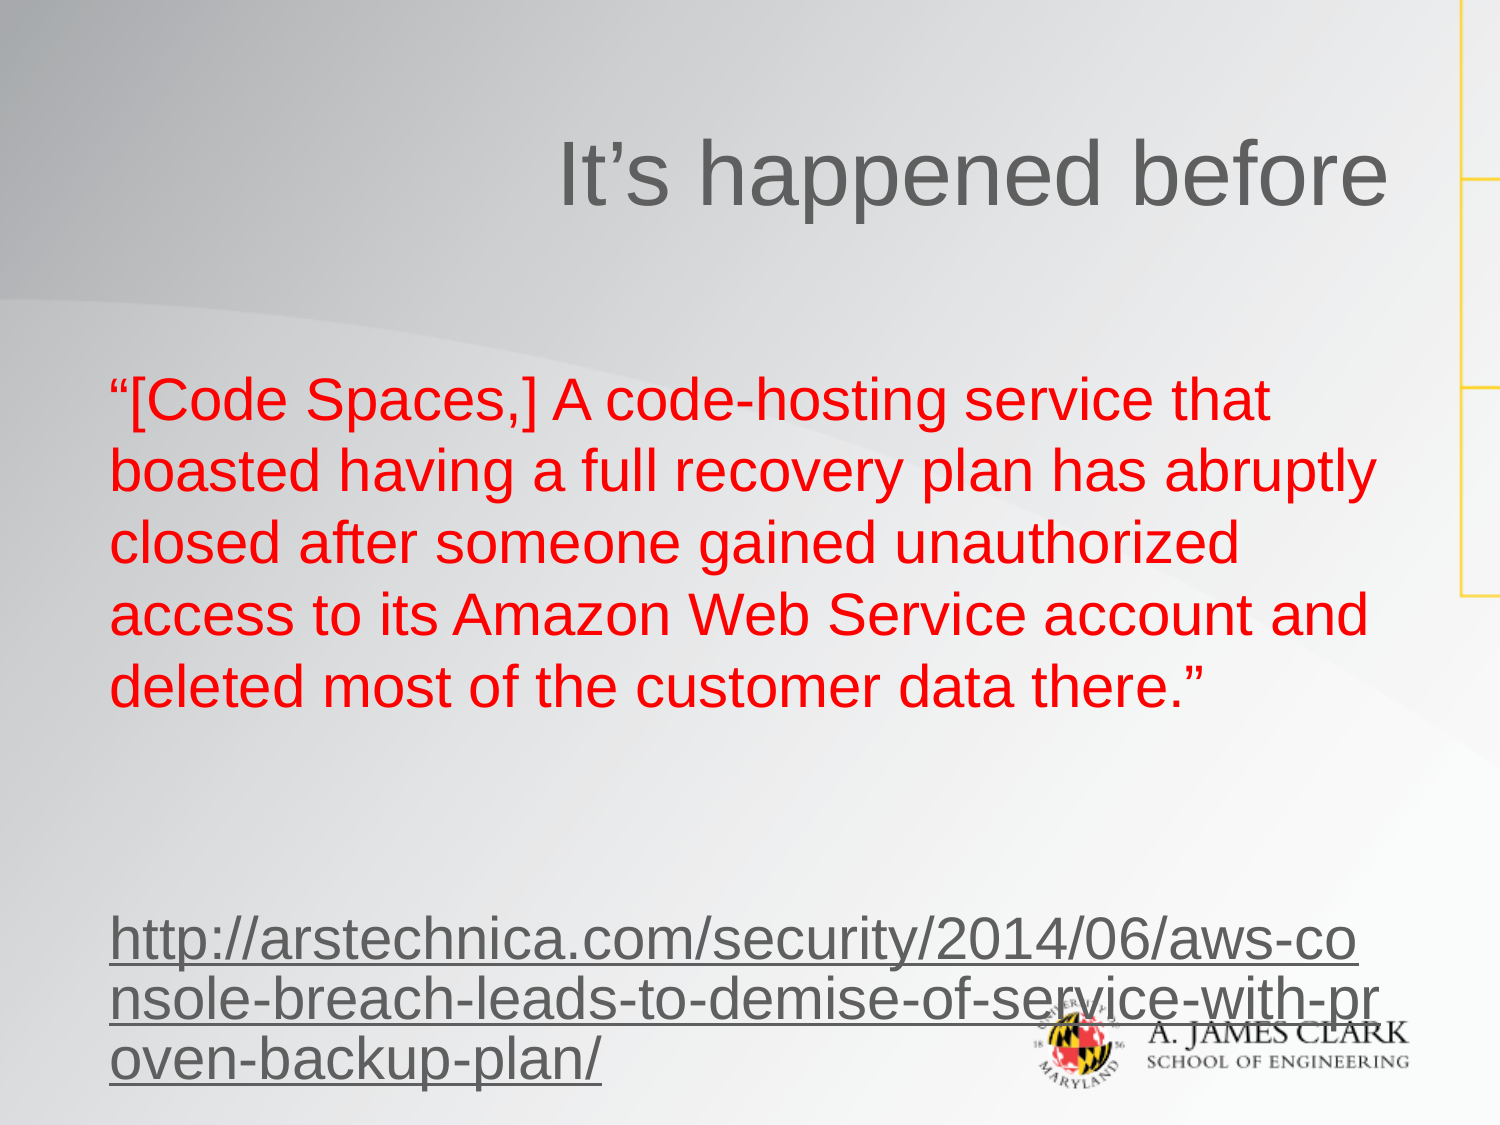

# It’s happened before
“[Code Spaces,] A code-hosting service that boasted having a full recovery plan has abruptly closed after someone gained unauthorized access to its Amazon Web Service account and deleted most of the customer data there.”

http://arstechnica.com/security/2014/06/aws-console-breach-leads-to-demise-of-service-with-proven-backup-plan/